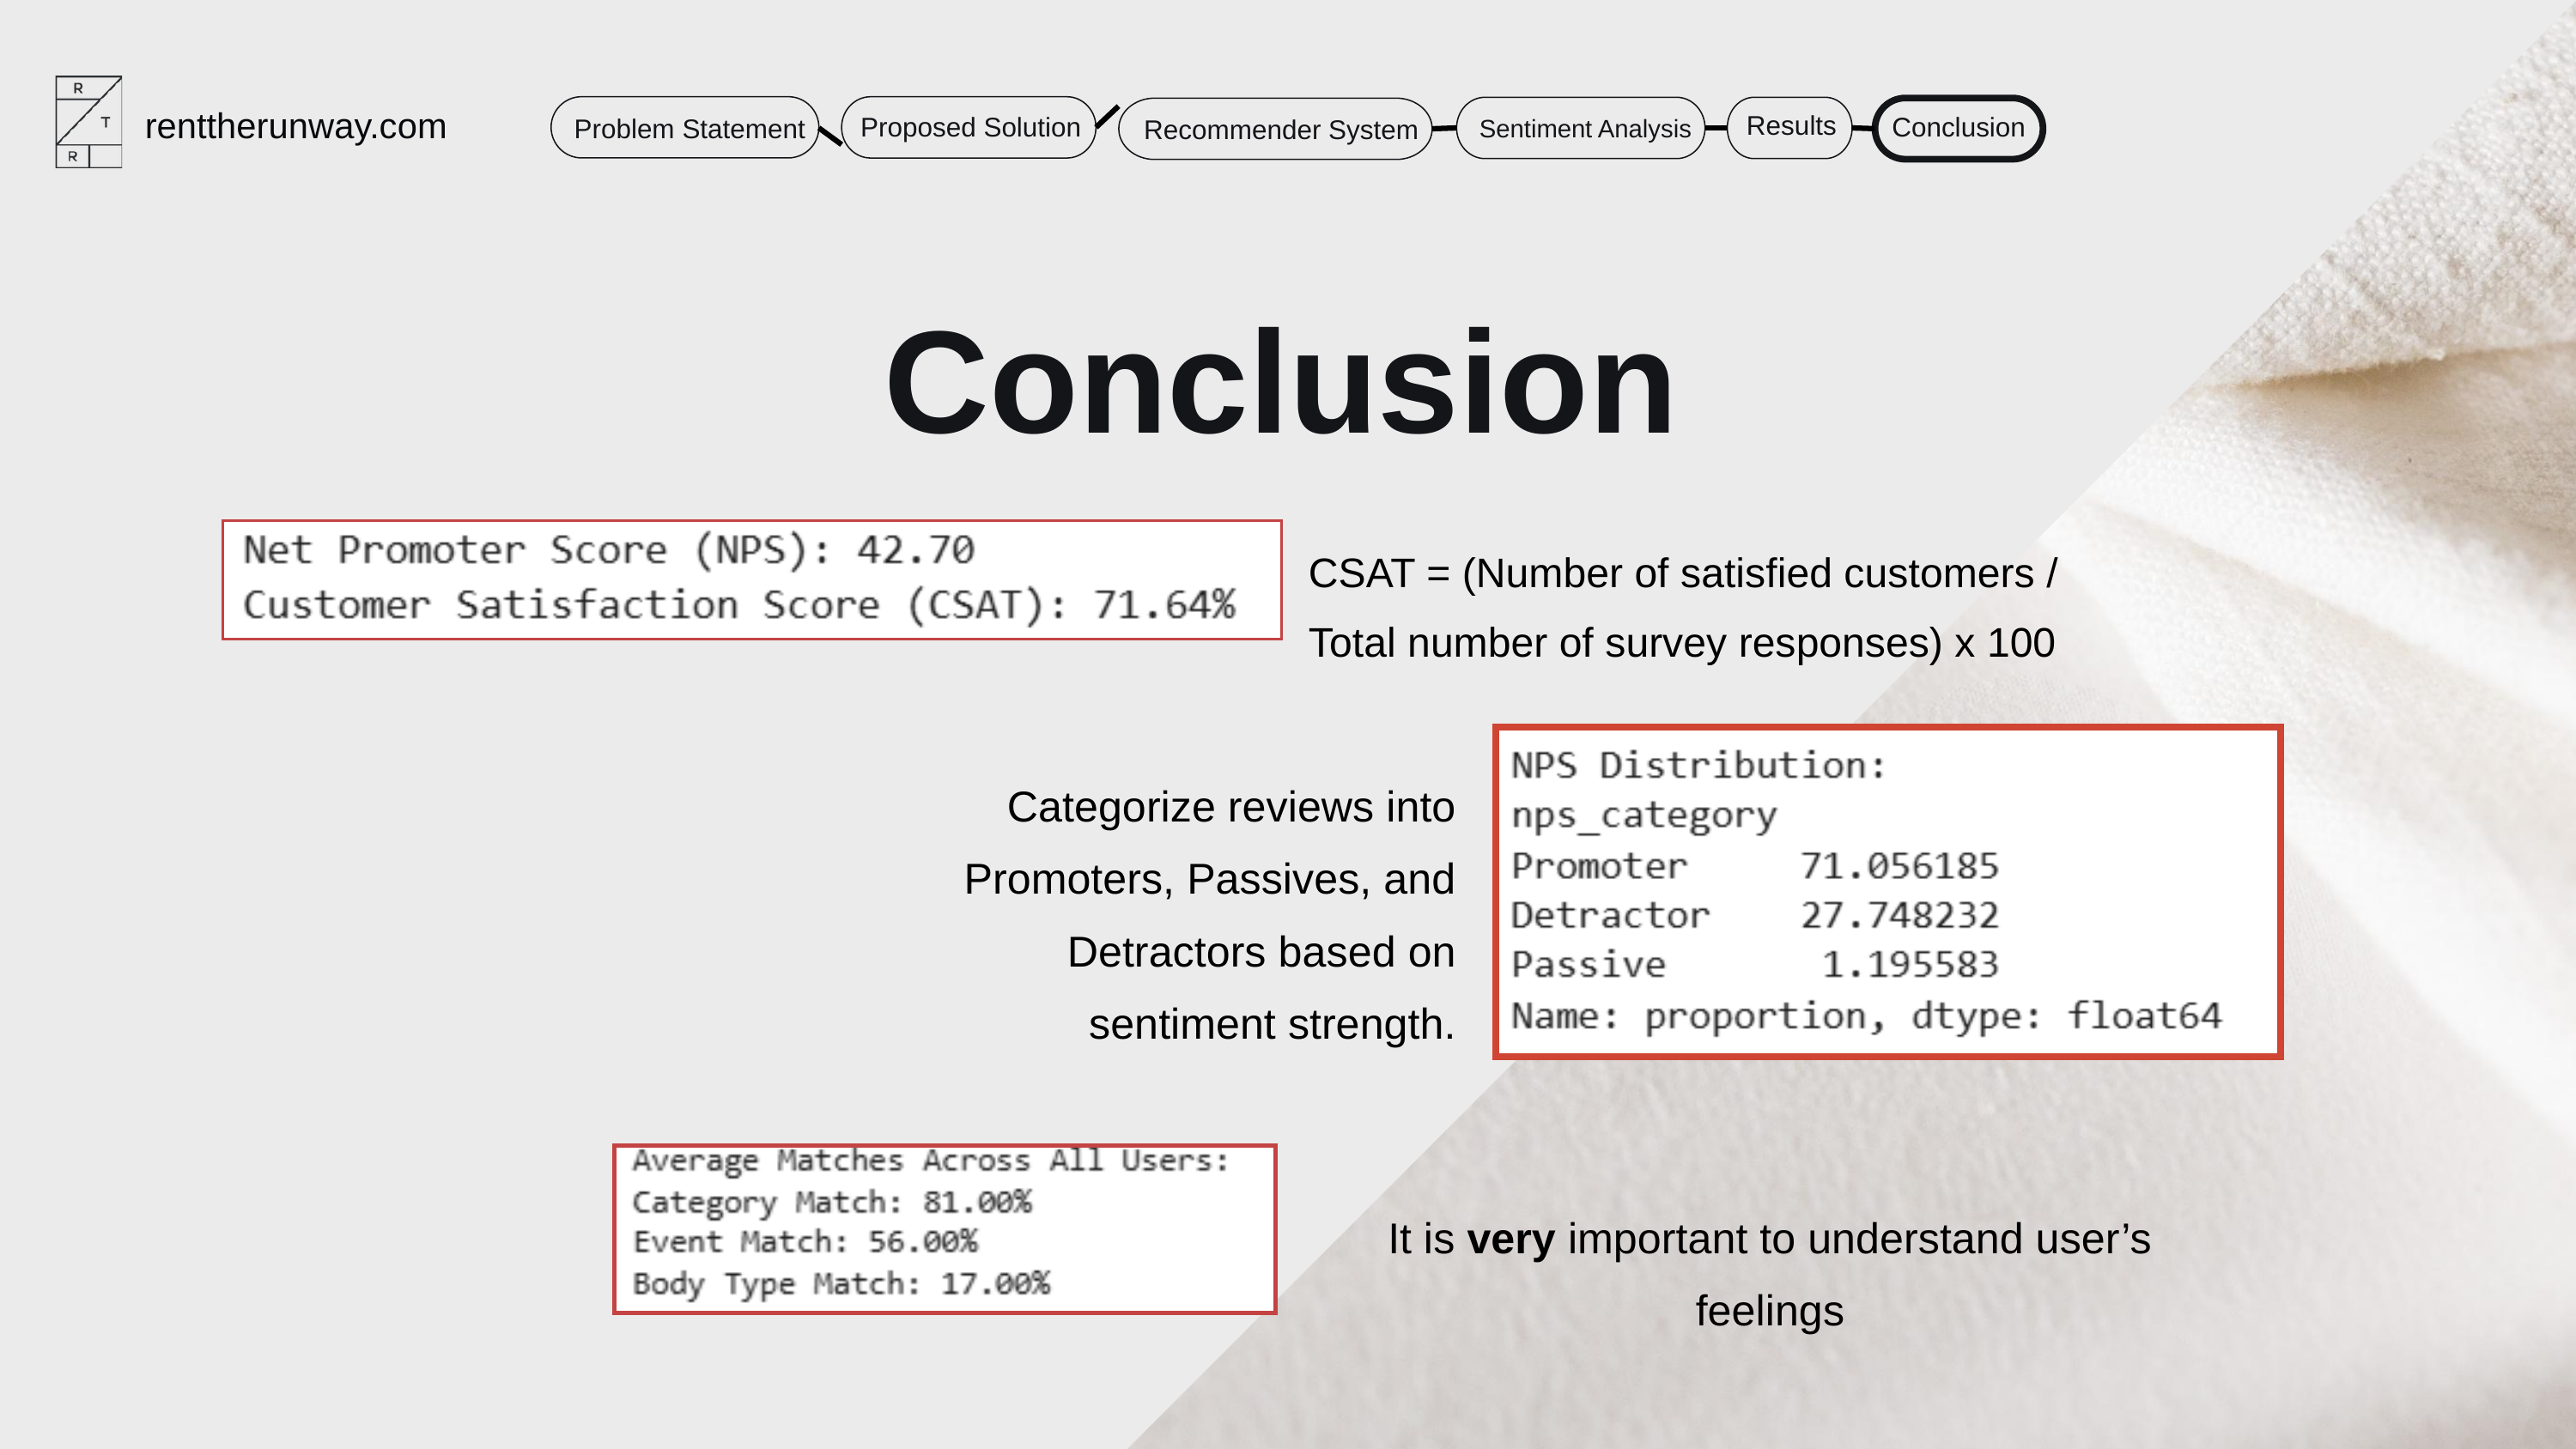

renttherunway.com
Results
Proposed Solution
Conclusion
Problem Statement
Sentiment Analysis
Recommender System
Conclusion

CSAT = (Number of satisfied customers / Total number of survey responses) x 100

Categorize reviews into Promoters, Passives, and Detractors based on sentiment strength.

It is very important to understand user’s feelings